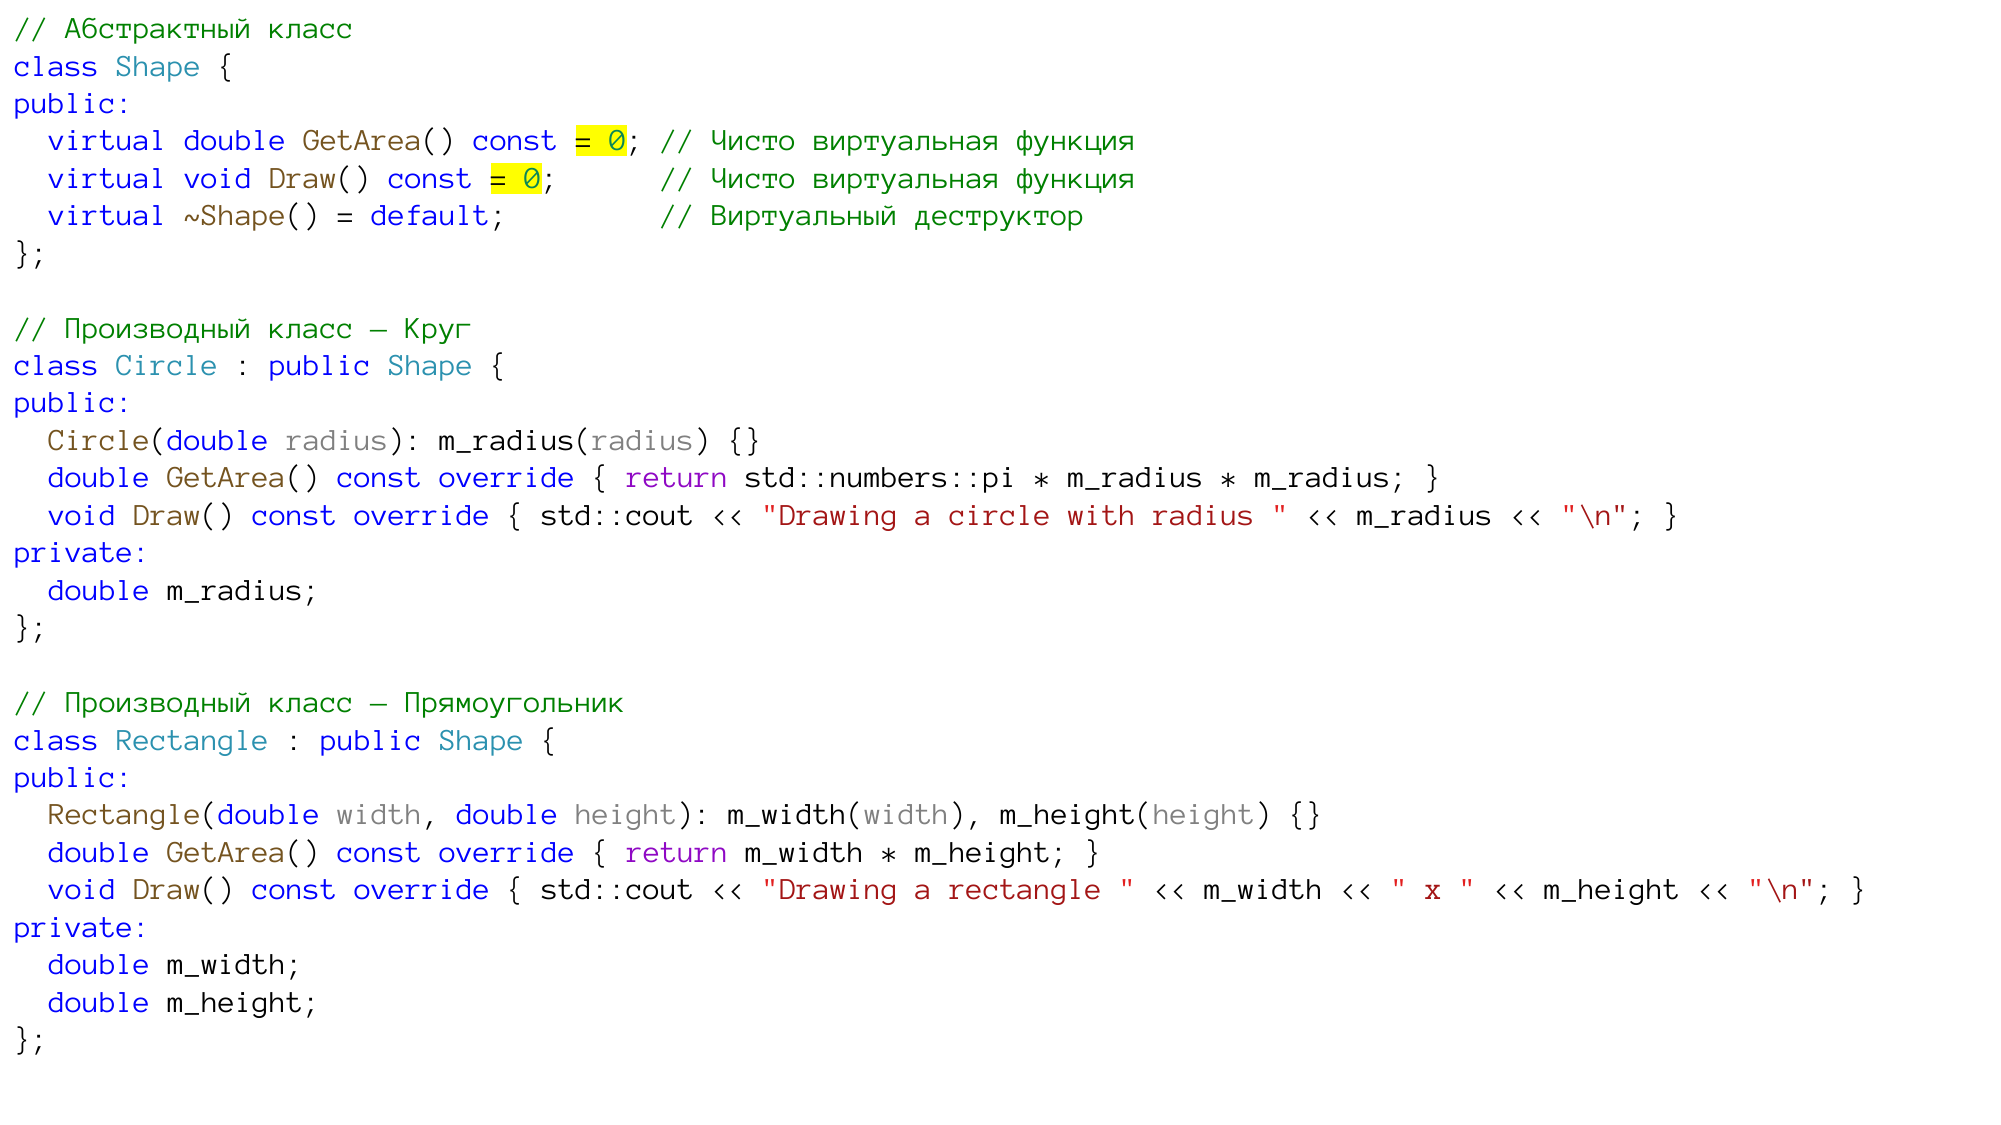

// Абстрактный класс
class Shape {
public:
  virtual double GetArea() const = 0; // Чисто виртуальная функция
  virtual void Draw() const = 0;      // Чисто виртуальная функция
  virtual ~Shape() = default;         // Виртуальный деструктор
};
// Производный класс — Круг
class Circle : public Shape {
public:
  Circle(double radius): m_radius(radius) {}
  double GetArea() const override { return std::numbers::pi * m_radius * m_radius; }
  void Draw() const override { std::cout << "Drawing a circle with radius " << m_radius << "\n"; }
private:
  double m_radius;
};
// Производный класс — Прямоугольник
class Rectangle : public Shape {
public:
  Rectangle(double width, double height): m_width(width), m_height(height) {}
  double GetArea() const override { return m_width * m_height; }
  void Draw() const override { std::cout << "Drawing a rectangle " << m_width << " x " << m_height << "\n"; }
private:
  double m_width;
  double m_height;
};